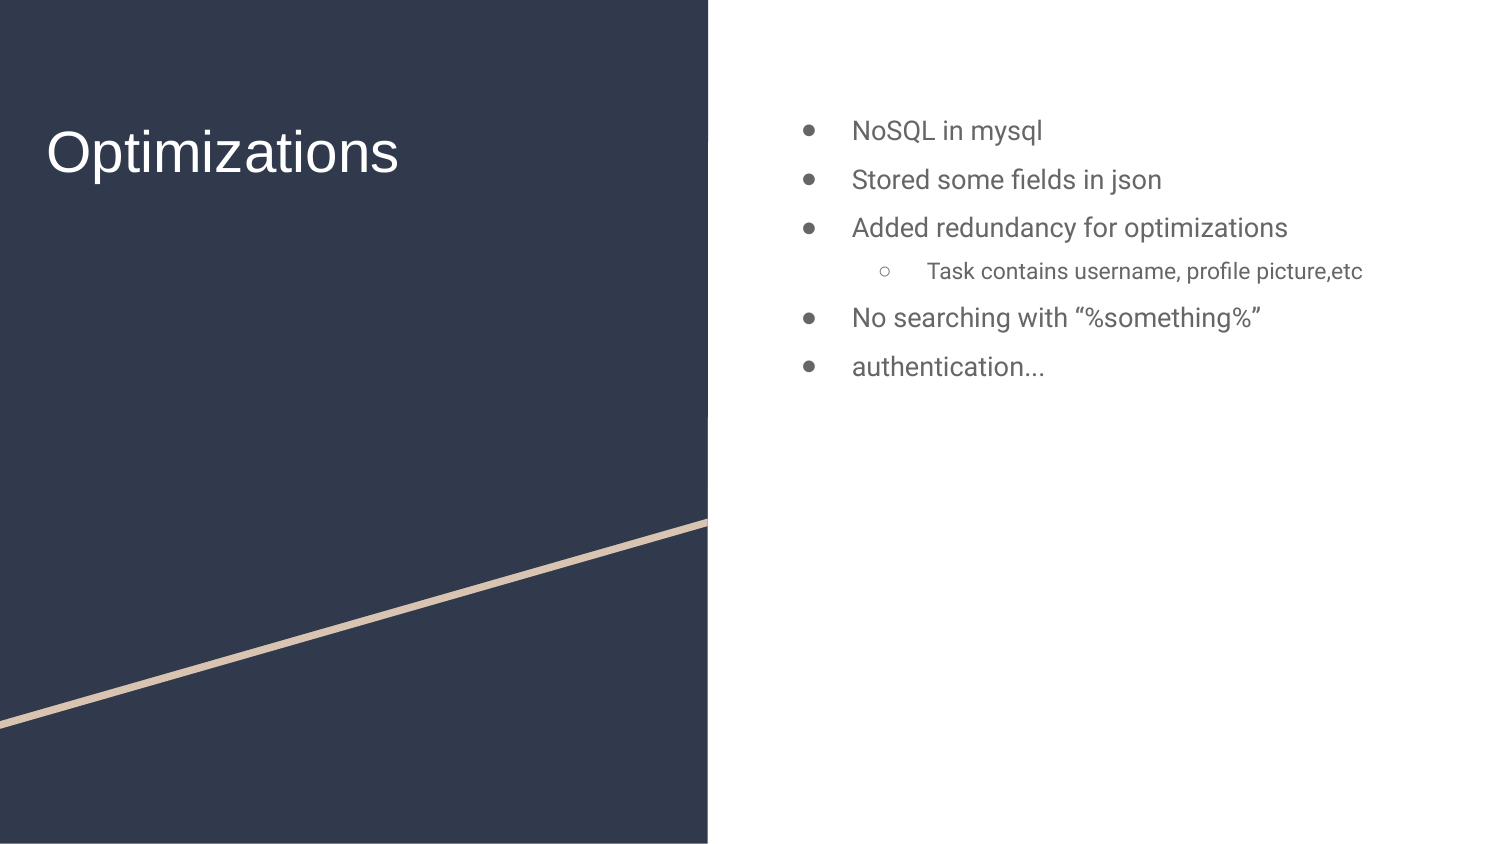

NoSQL in mysql
Stored some fields in json
Added redundancy for optimizations
Task contains username, profile picture,etc
No searching with “%something%”
authentication...

# Optimizations